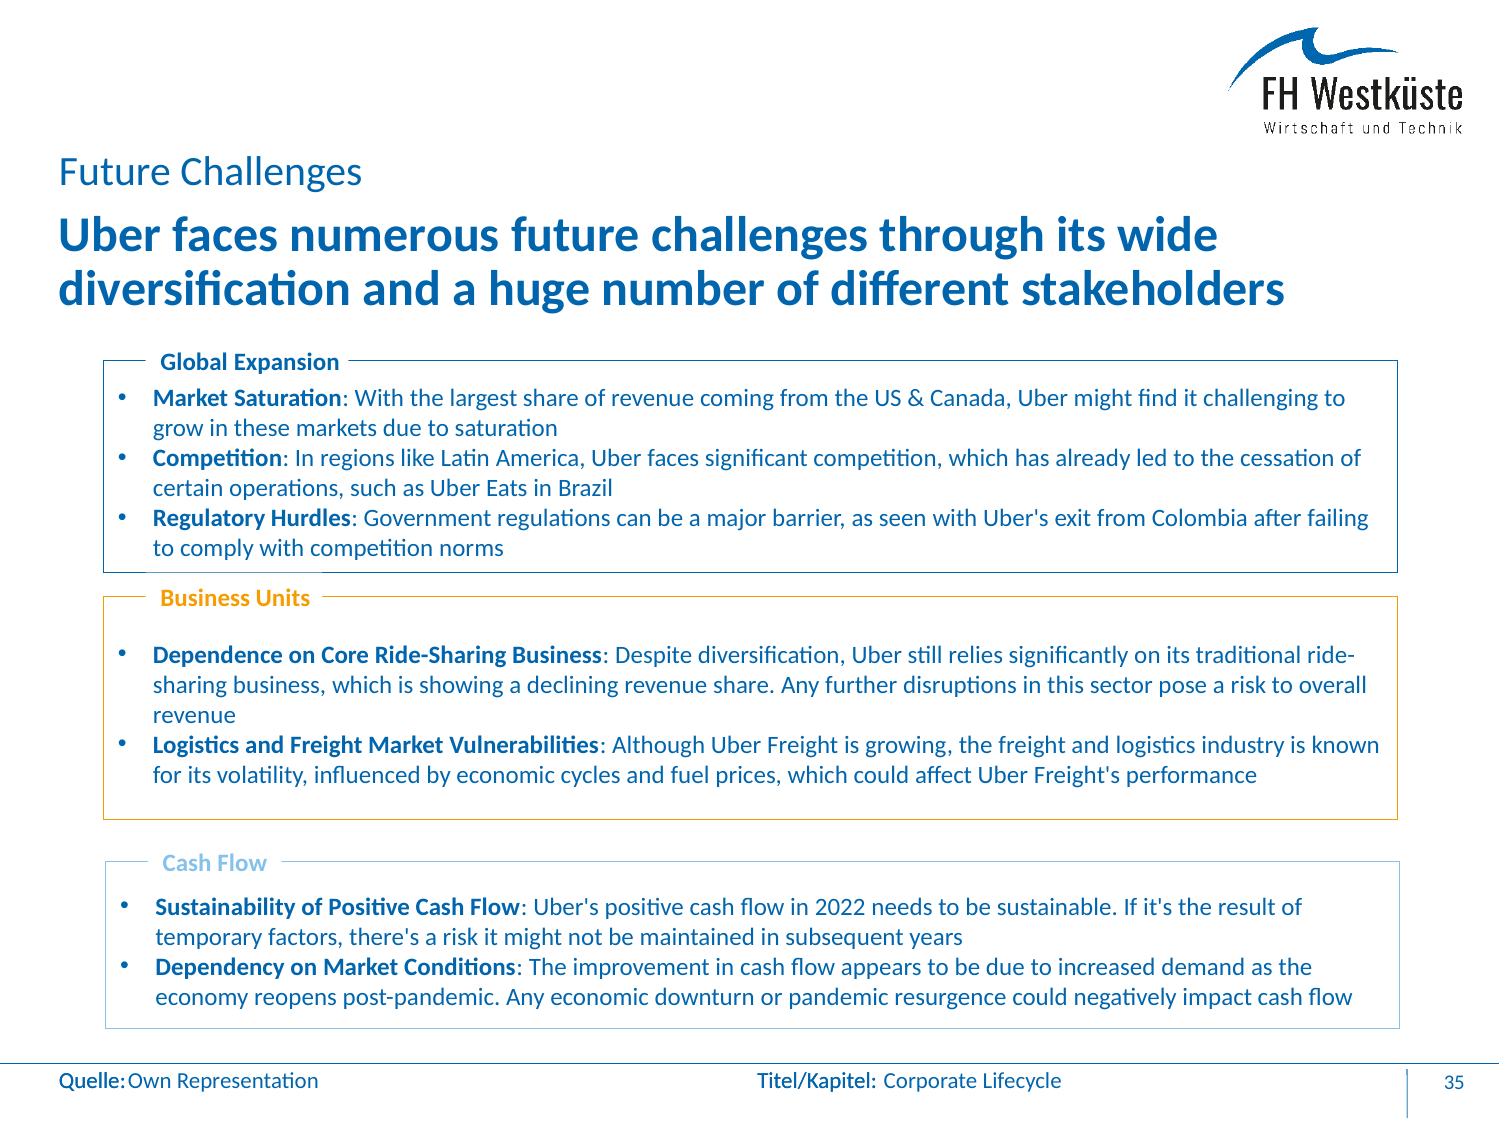

Future Challenges
# Uber faces numerous future challenges through its wide diversification and a huge number of different stakeholders
Global Expansion
Market Saturation: With the largest share of revenue coming from the US & Canada, Uber might find it challenging to grow in these markets due to saturation
Competition: In regions like Latin America, Uber faces significant competition, which has already led to the cessation of certain operations, such as Uber Eats in Brazil
Regulatory Hurdles: Government regulations can be a major barrier, as seen with Uber's exit from Colombia after failing to comply with competition norms
Business Units
Dependence on Core Ride-Sharing Business: Despite diversification, Uber still relies significantly on its traditional ride-sharing business, which is showing a declining revenue share. Any further disruptions in this sector pose a risk to overall revenue
Logistics and Freight Market Vulnerabilities: Although Uber Freight is growing, the freight and logistics industry is known for its volatility, influenced by economic cycles and fuel prices, which could affect Uber Freight's performance
Cash Flow
Sustainability of Positive Cash Flow: Uber's positive cash flow in 2022 needs to be sustainable. If it's the result of temporary factors, there's a risk it might not be maintained in subsequent years
Dependency on Market Conditions: The improvement in cash flow appears to be due to increased demand as the economy reopens post-pandemic. Any economic downturn or pandemic resurgence could negatively impact cash flow
Own Representation
Corporate Lifecycle

35